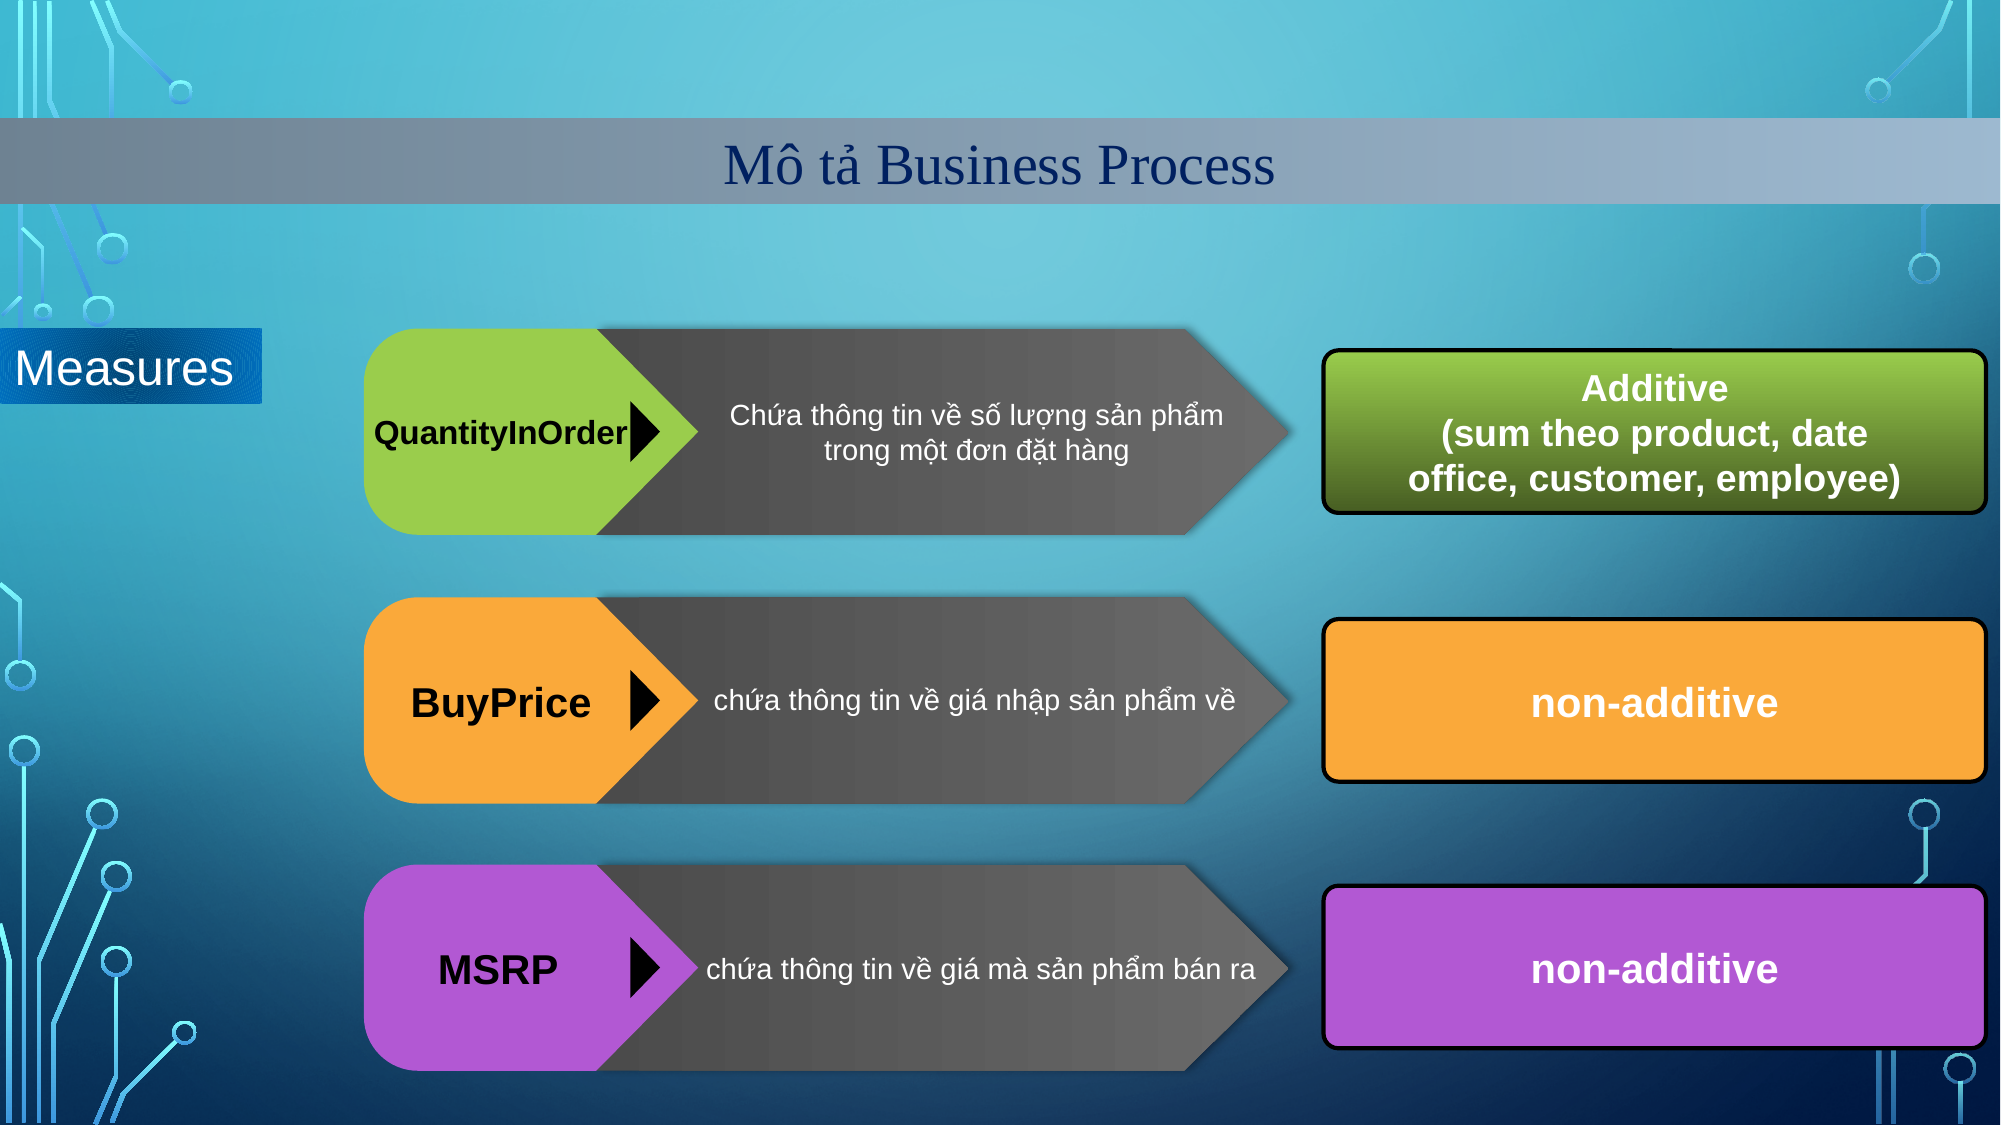

Mô tả Business Process

Measures

Additive
(sum theo product, date
office, customer, employee)
Chứa thông tin về số lượng sản phẩm trong một đơn đặt hàng
QuantityInOrder

non-additive
BuyPrice
chứa thông tin về giá nhập sản phẩm về

non-additive
MSRP
chứa thông tin về giá mà sản phẩm bán ra